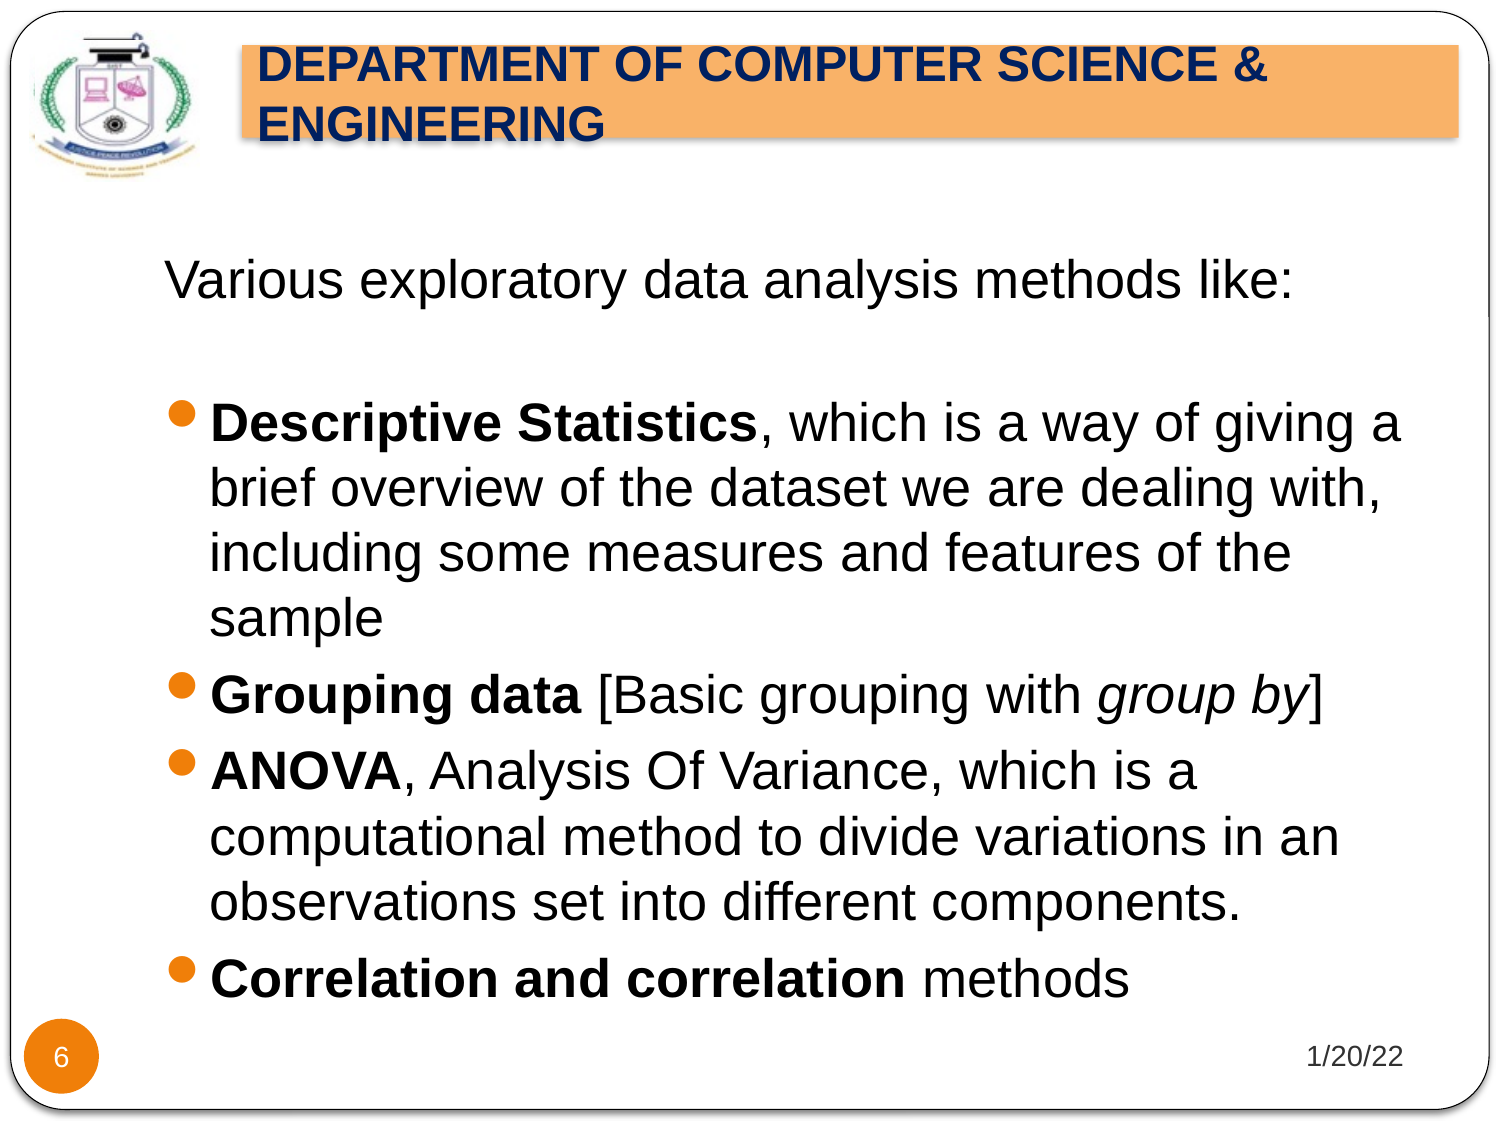

#
Various exploratory data analysis methods like:
Descriptive Statistics, which is a way of giving a brief overview of the dataset we are dealing with, including some measures and features of the sample
Grouping data [Basic grouping with group by]
ANOVA, Analysis Of Variance, which is a computational method to divide variations in an observations set into different components.
Correlation and correlation methods

1/20/22
6